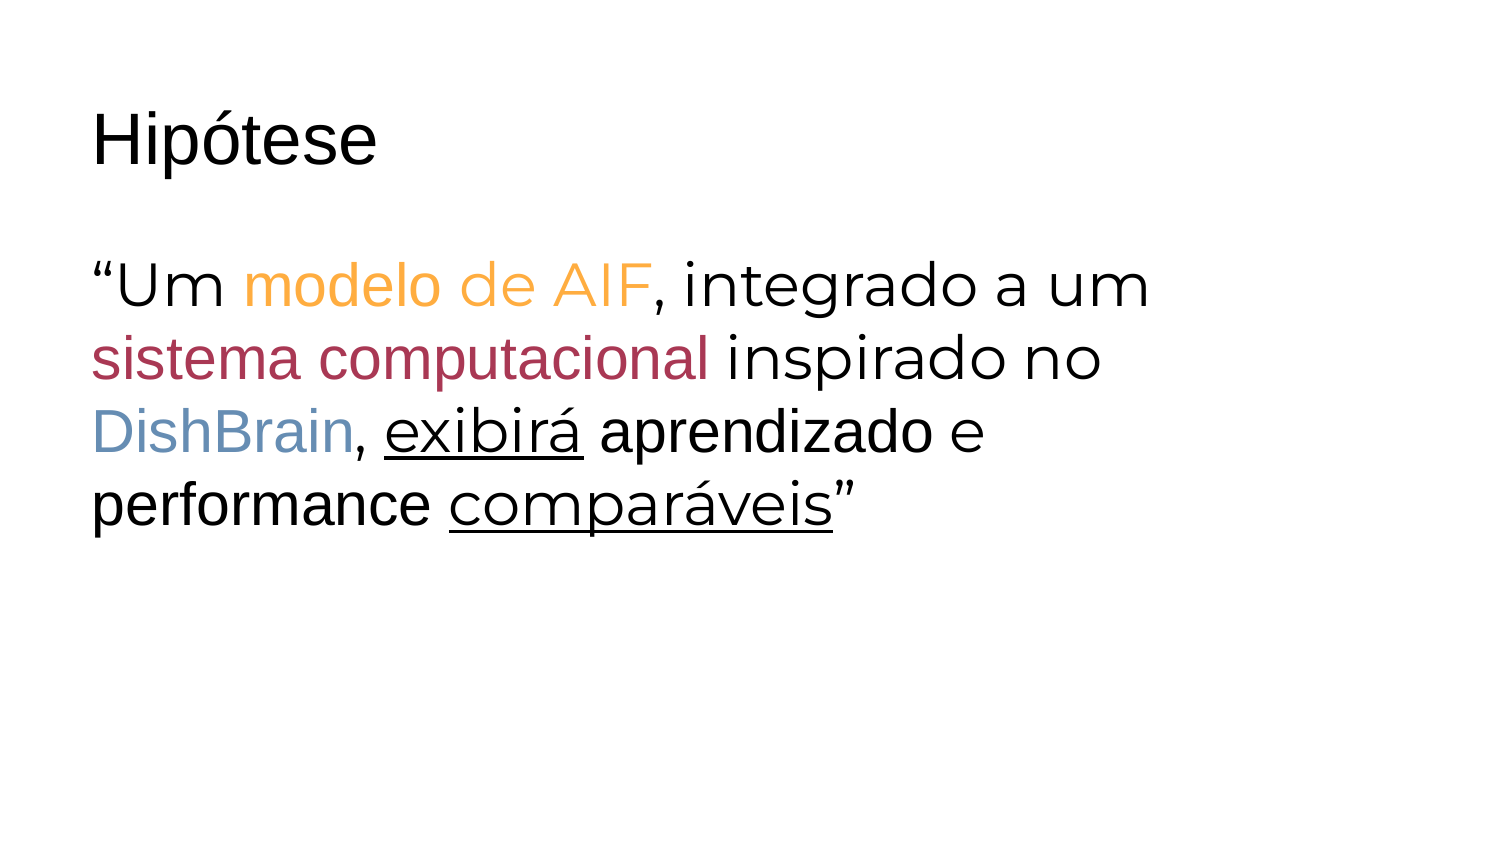

Hipótese
# “Um modelo de AIF, integrado a um sistema computacional inspirado no DishBrain, exibirá aprendizado e performance comparáveis”